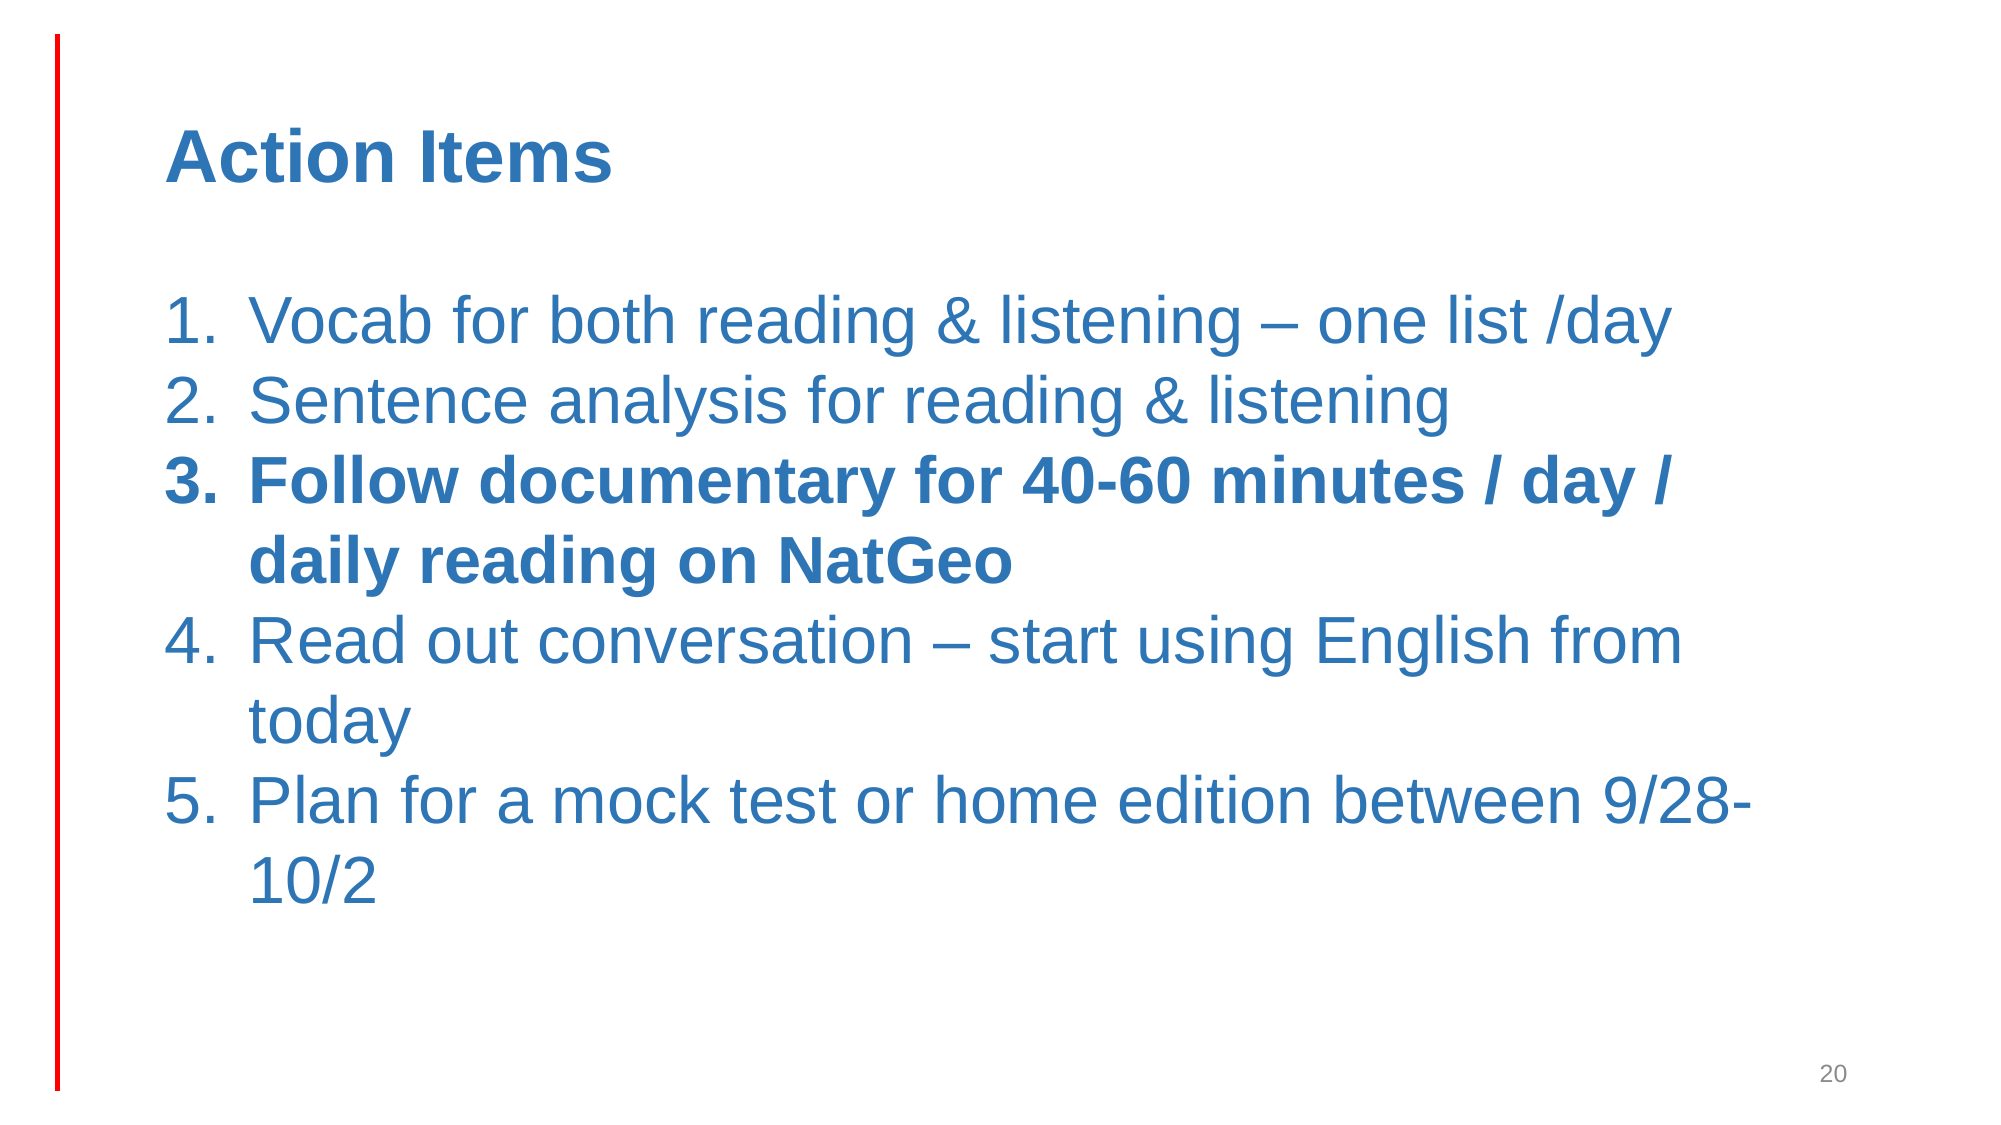

Action Items

Vocab for both reading & listening – one list /day
Sentence analysis for reading & listening
Follow documentary for 40-60 minutes / day / daily reading on NatGeo
Read out conversation – start using English from today
Plan for a mock test or home edition between 9/28-10/2

20